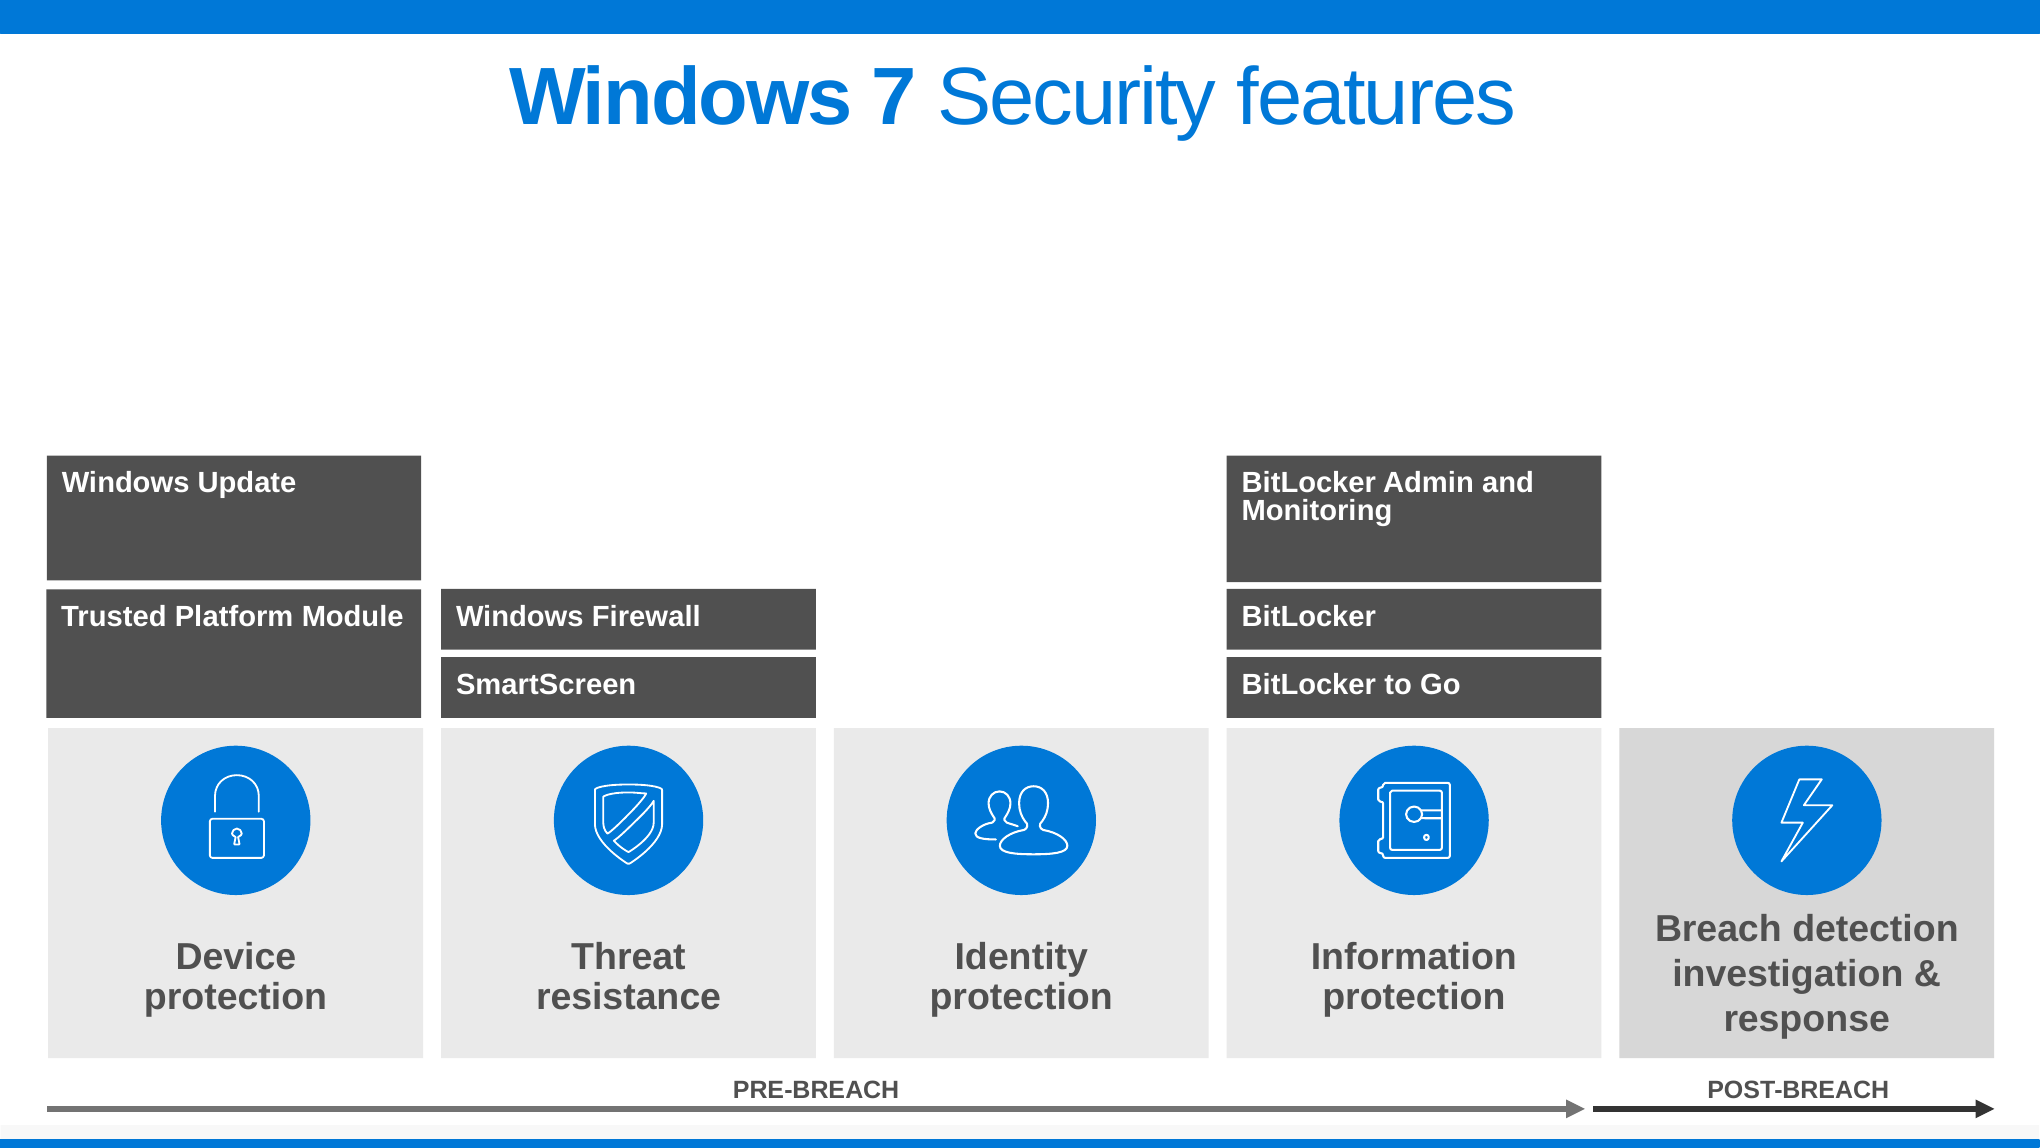

Windows 7 Security features

Windows Update
BitLocker Admin and Monitoring
Windows Firewall
BitLocker
Trusted Platform Module
SmartScreen
BitLocker to Go

Breach detection investigation & response
Device protection
Threat resistance
Identity protection
Information protection

PRE-BREACH
POST-BREACH